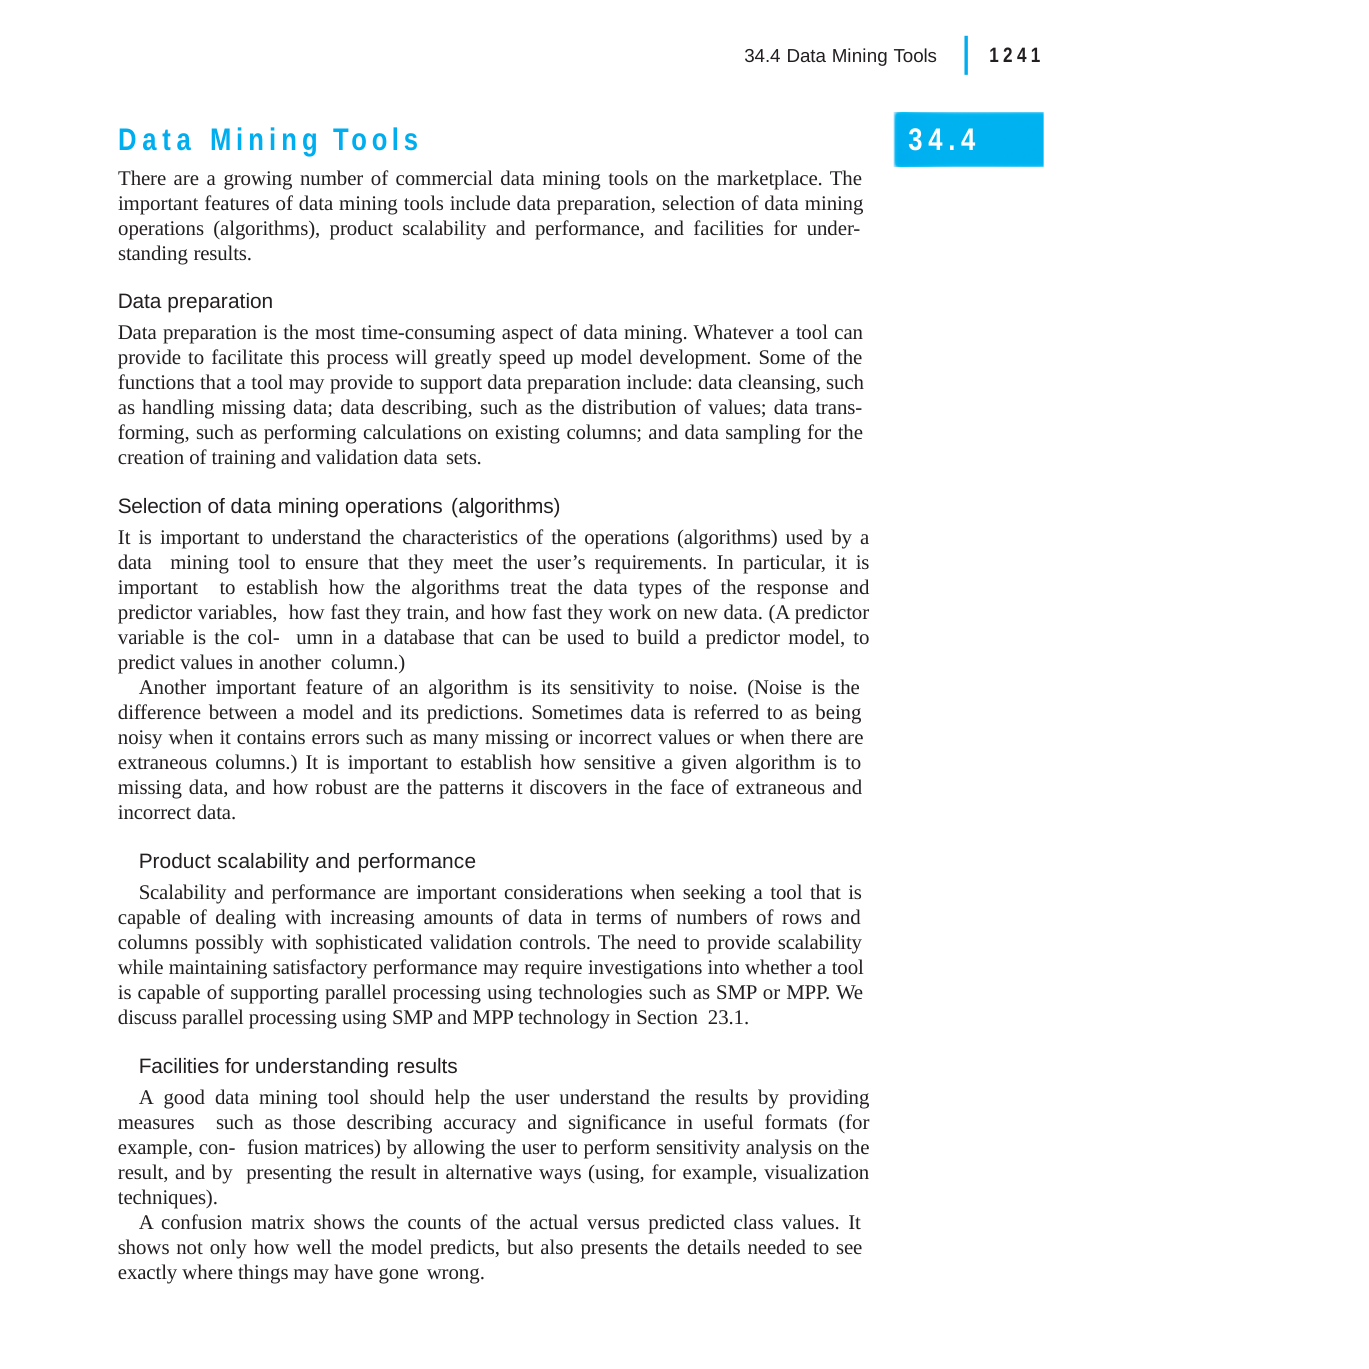

|
34.4 Data Mining Tools	1241
Data Mining Tools
There are a growing number of commercial data mining tools on the marketplace. The  important features of data mining tools include data preparation, selection of data mining  operations (algorithms), product scalability and performance, and facilities for under-  standing results.

34.4
Data preparation
Data preparation is the most time-consuming aspect of data mining. Whatever a tool can  provide to facilitate this process will greatly speed up model development. Some of the  functions that a tool may provide to support data preparation include: data cleansing, such  as handling missing data; data describing, such as the distribution of values; data trans-  forming, such as performing calculations on existing columns; and data sampling for the  creation of training and validation data sets.

Selection of data mining operations (algorithms)
It is important to understand the characteristics of the operations (algorithms) used by a data  mining tool to ensure that they meet the user’s requirements. In particular, it is important  to establish how the algorithms treat the data types of the response and predictor variables,  how fast they train, and how fast they work on new data. (A predictor variable is the col-  umn in a database that can be used to build a predictor model, to predict values in another  column.)
Another important feature of an algorithm is its sensitivity to noise. (Noise is the  difference between a model and its predictions. Sometimes data is referred to as being  noisy when it contains errors such as many missing or incorrect values or when there are  extraneous columns.) It is important to establish how sensitive a given algorithm is to  missing data, and how robust are the patterns it discovers in the face of extraneous and  incorrect data.

Product scalability and performance
Scalability and performance are important considerations when seeking a tool that is  capable of dealing with increasing amounts of data in terms of numbers of rows and  columns possibly with sophisticated validation controls. The need to provide scalability  while maintaining satisfactory performance may require investigations into whether a tool  is capable of supporting parallel processing using technologies such as SMP or MPP. We  discuss parallel processing using SMP and MPP technology in Section 23.1.

Facilities for understanding results
A good data mining tool should help the user understand the results by providing measures  such as those describing accuracy and significance in useful formats (for example, con-  fusion matrices) by allowing the user to perform sensitivity analysis on the result, and by  presenting the result in alternative ways (using, for example, visualization techniques).
A confusion matrix shows the counts of the actual versus predicted class values. It  shows not only how well the model predicts, but also presents the details needed to see  exactly where things may have gone wrong.